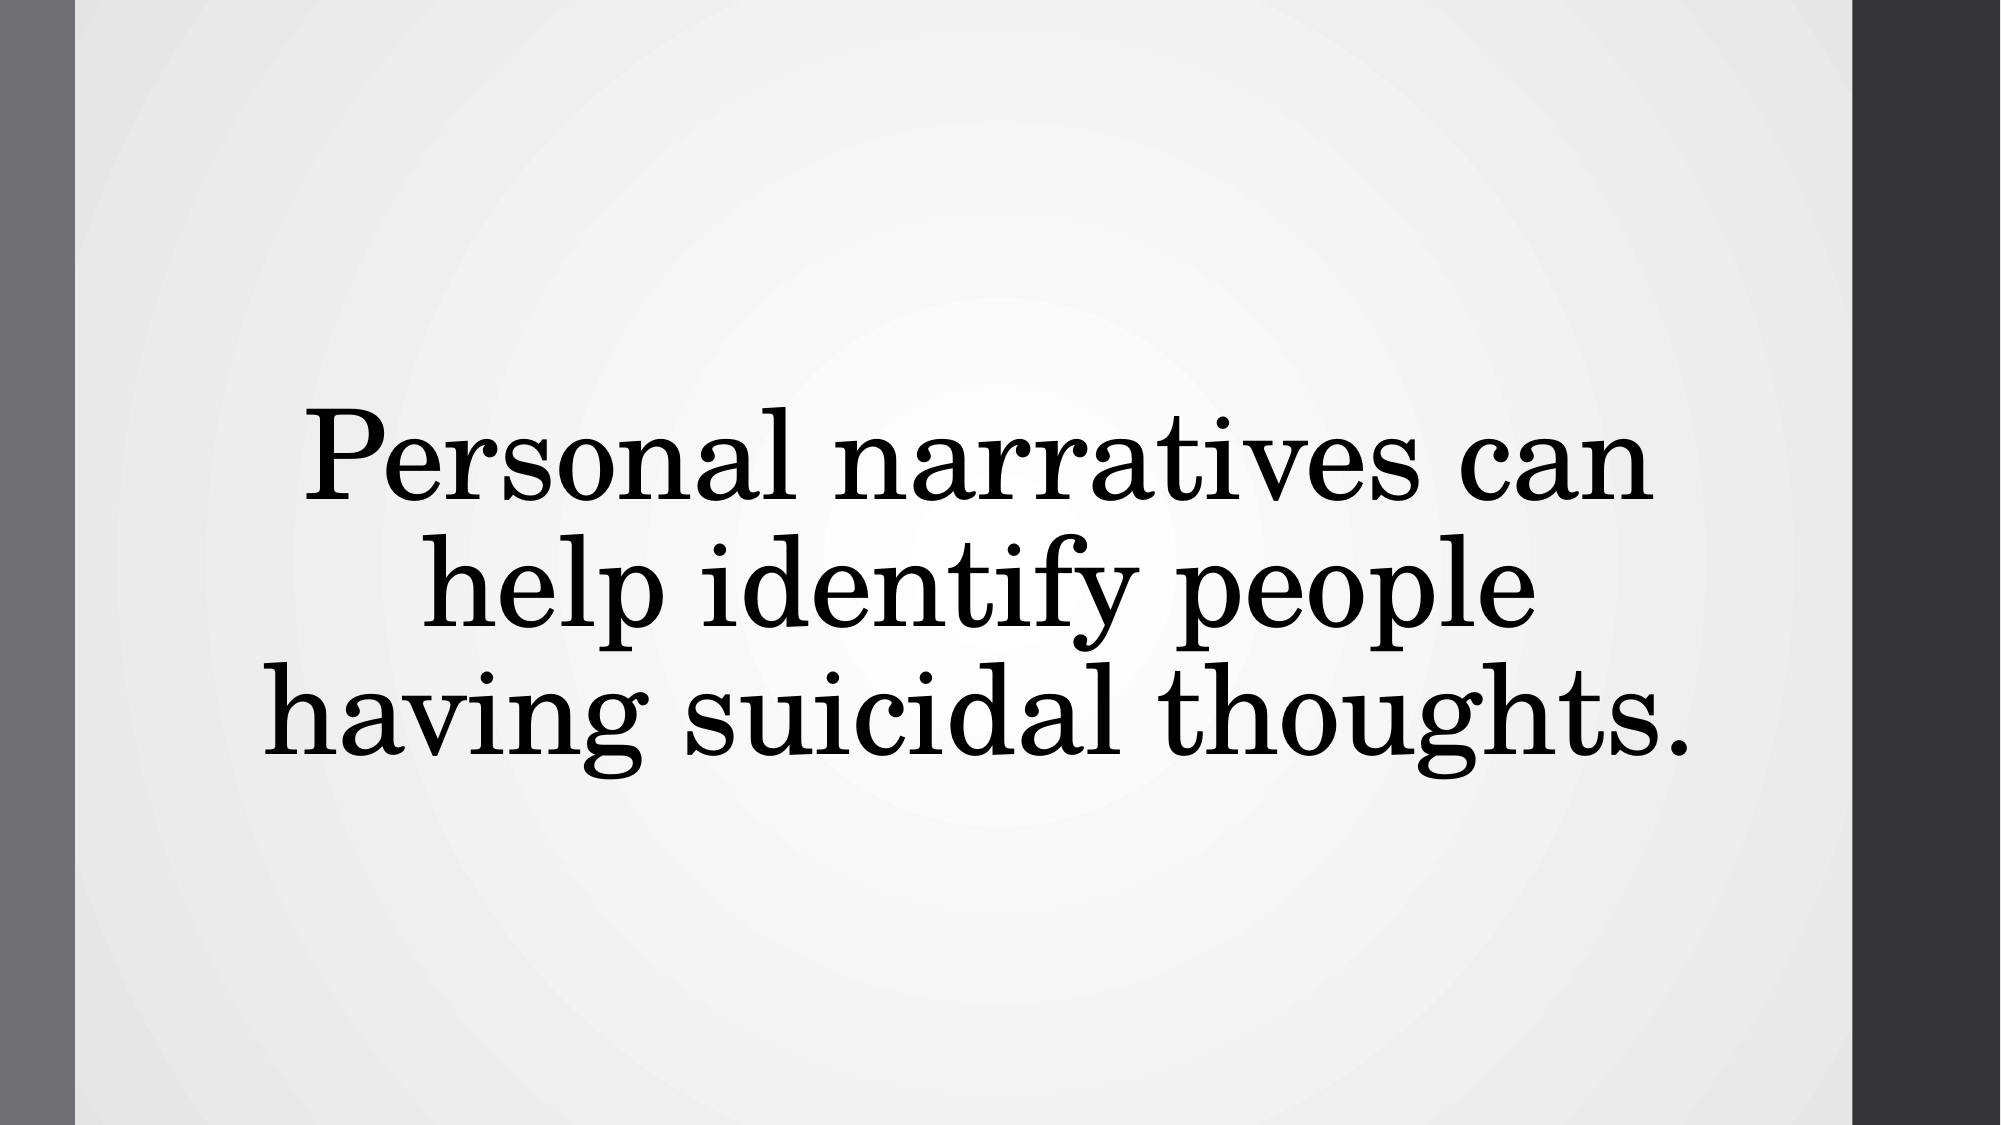

# Personal narratives can help identify people having suicidal thoughts.